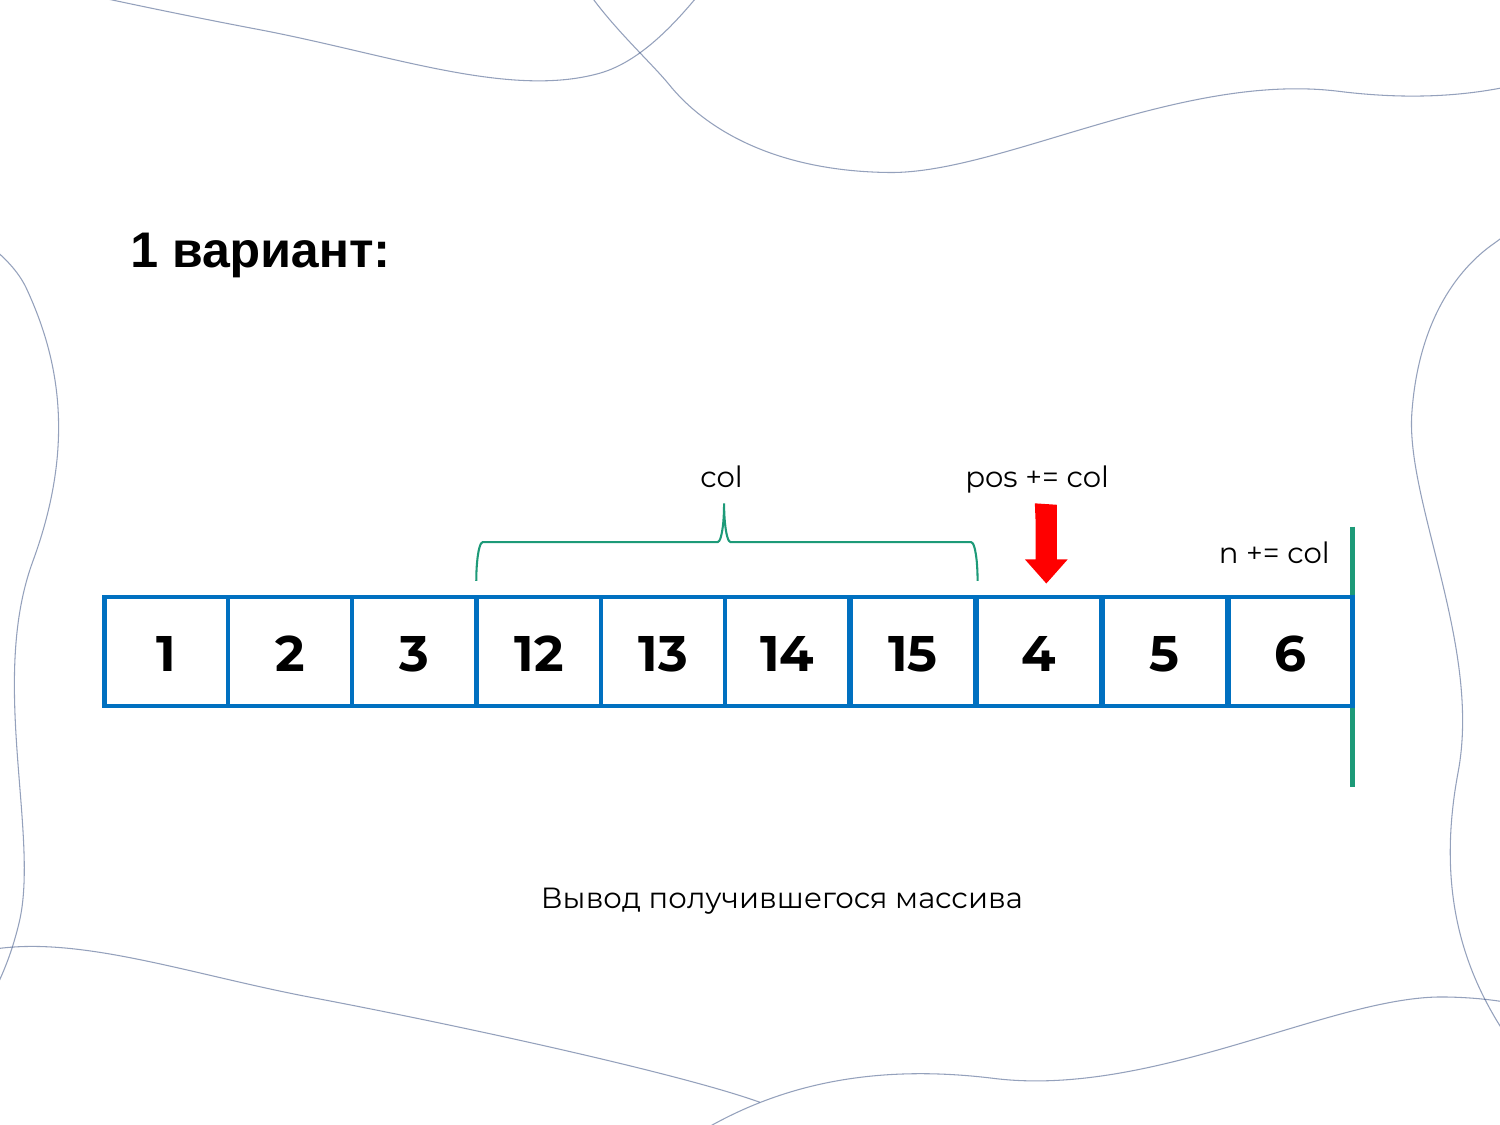

1 вариант:

pos += col
col

n += col
6
1
2
3
12
13
14
15
4
5
Вывод получившегося массива